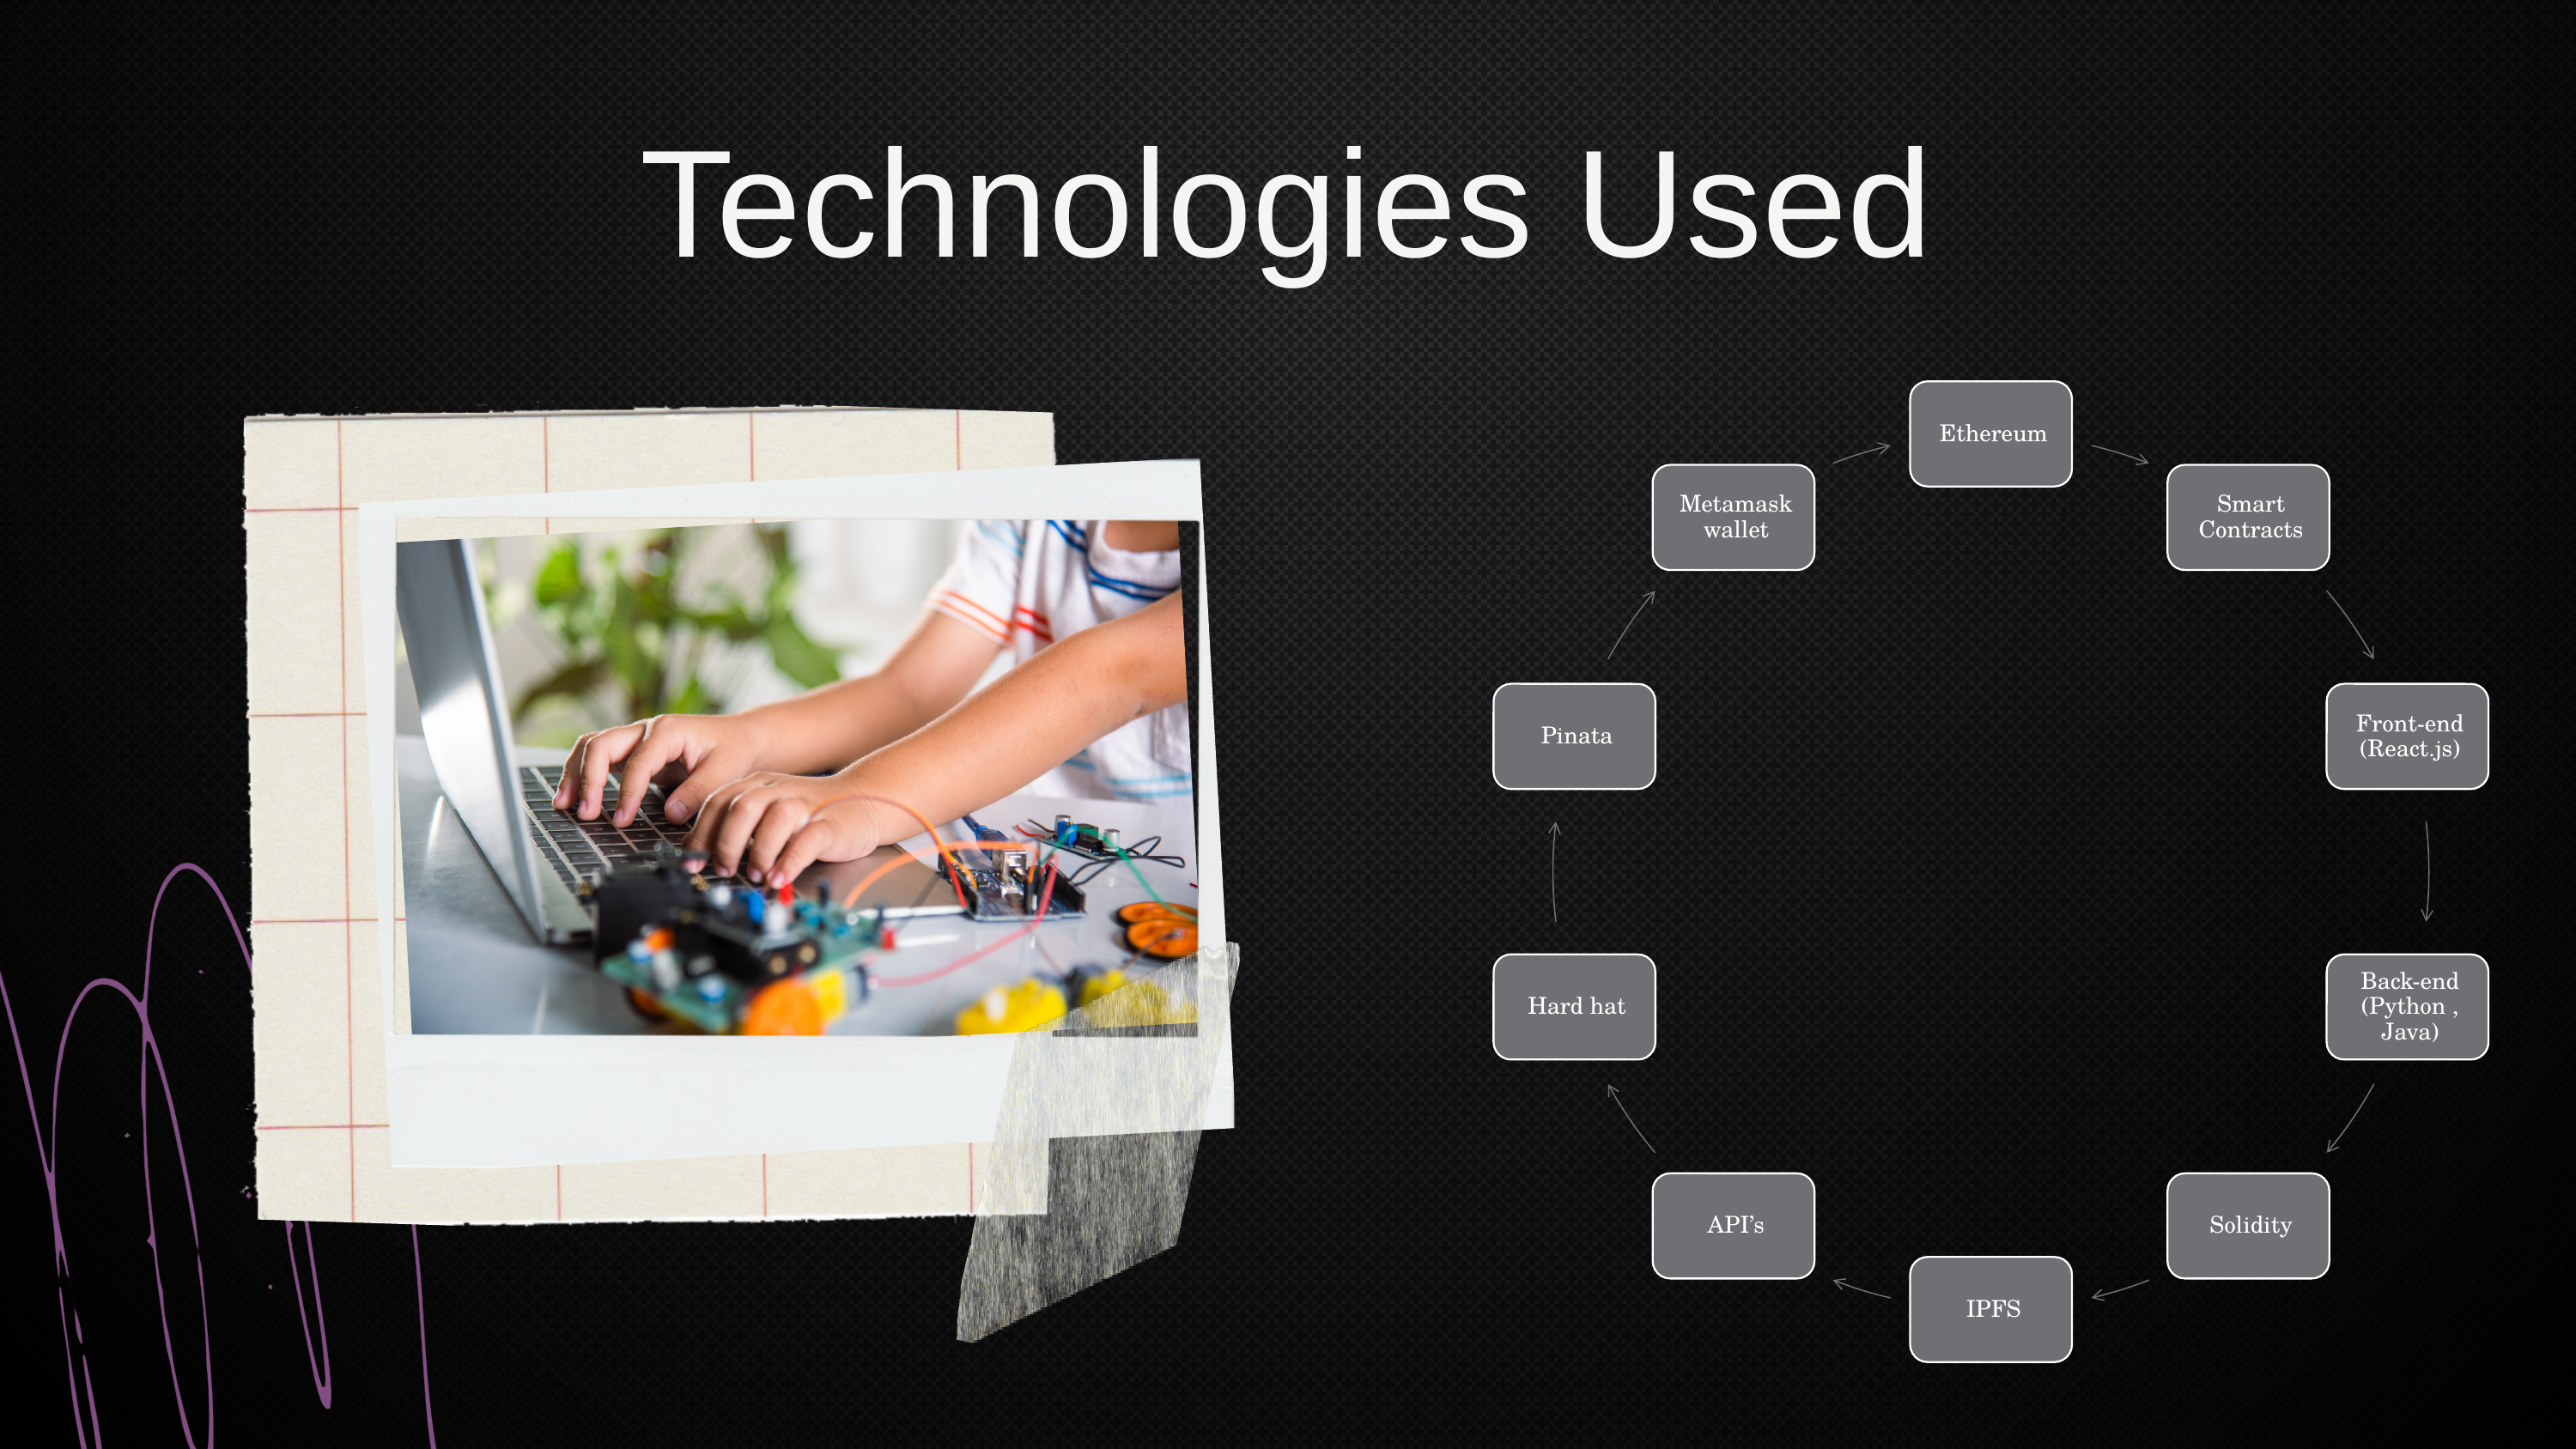

Technologies Used
Ethereum
Smart Contracts
Front-end (React.js)
Back-end (Python , Java)
Solidity
IPFS
API’s
Hard hat
Pinata
Metamask wallet